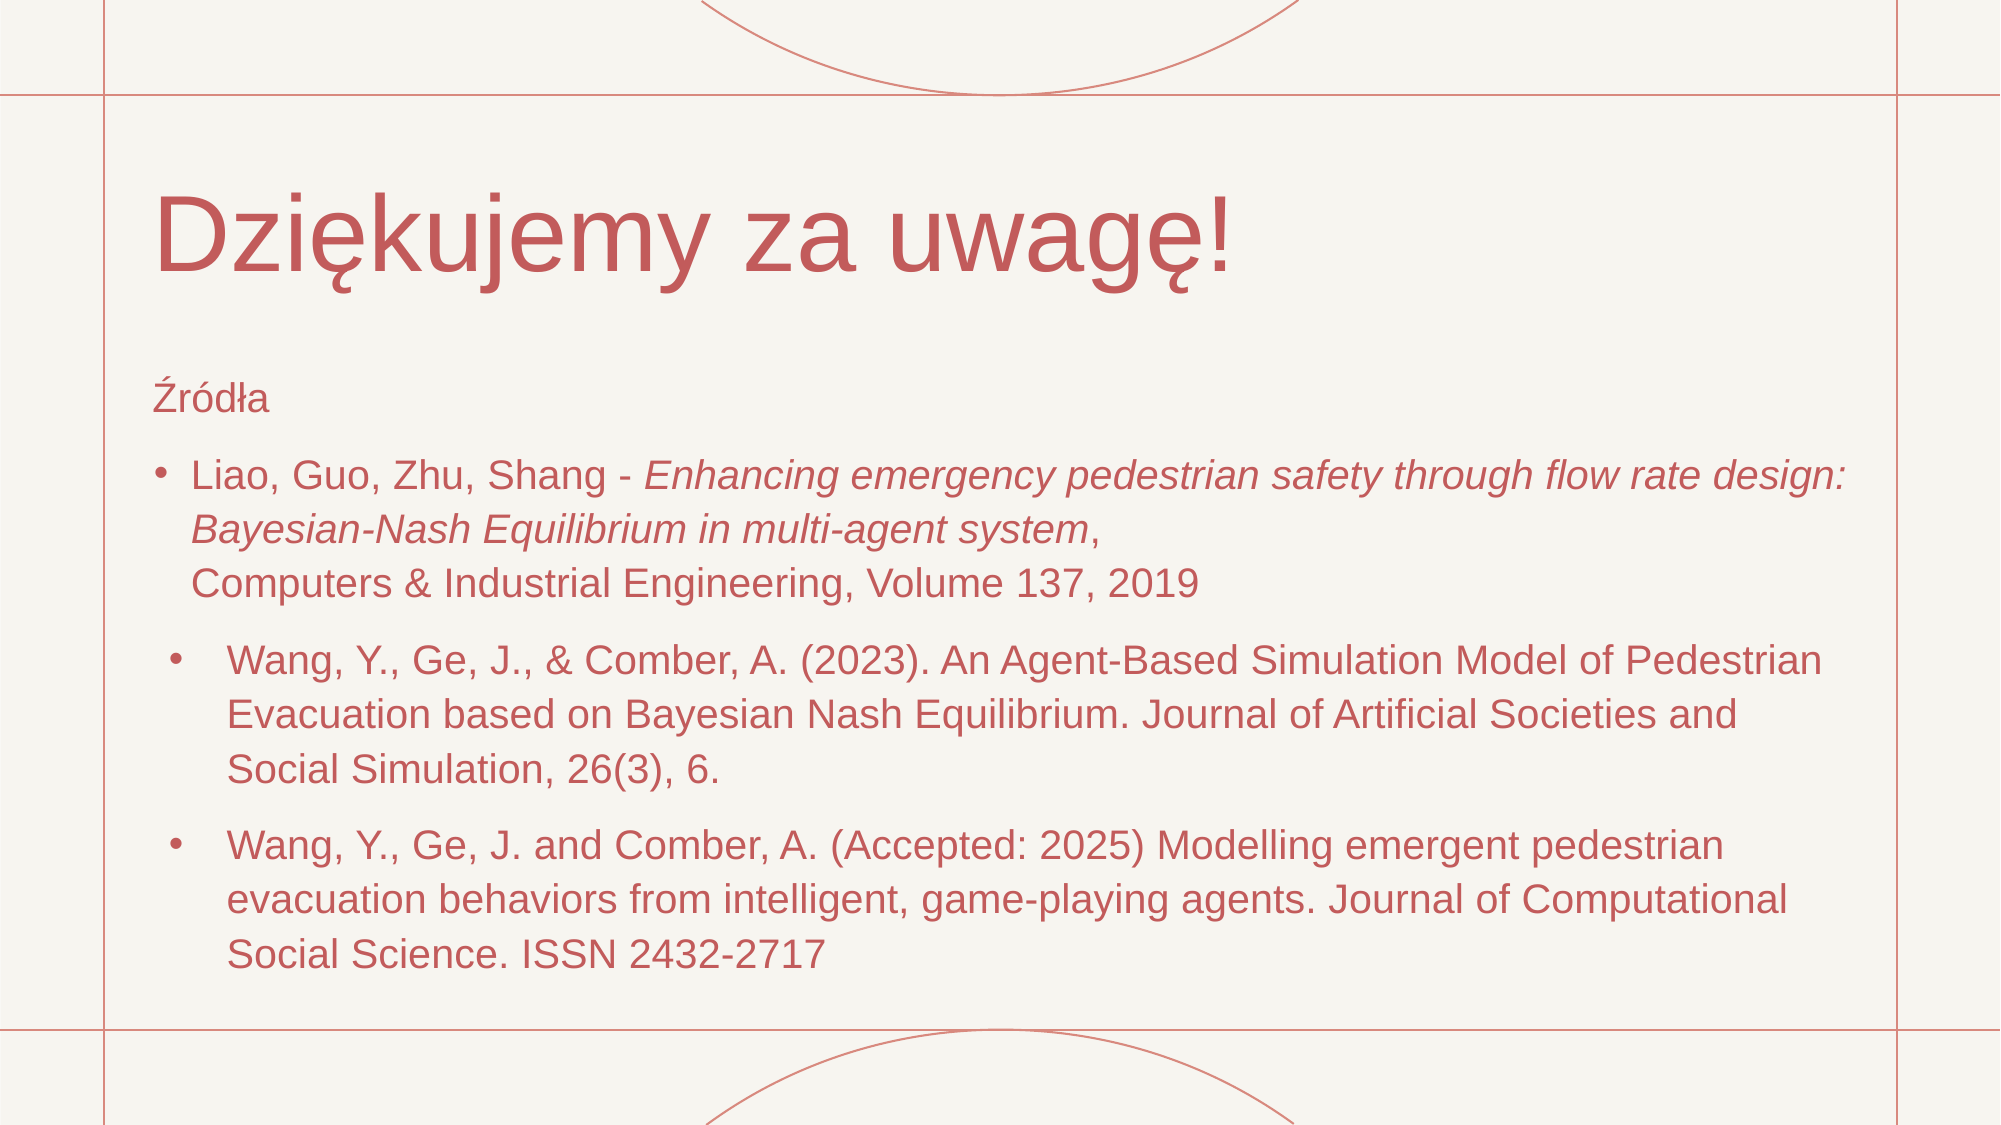

# Dziękujemy za uwagę!
Źródła
Liao, Guo, Zhu, Shang - Enhancing emergency pedestrian safety through flow rate design: Bayesian-Nash Equilibrium in multi-agent system,
Computers & Industrial Engineering, Volume 137, 2019
Wang, Y., Ge, J., & Comber, A. (2023). An Agent-Based Simulation Model of Pedestrian Evacuation based on Bayesian Nash Equilibrium. Journal of Artificial Societies and Social Simulation, 26(3), 6.
Wang, Y., Ge, J. and Comber, A. (Accepted: 2025) Modelling emergent pedestrian evacuation behaviors from intelligent, game-playing agents. Journal of Computational Social Science. ISSN 2432-2717